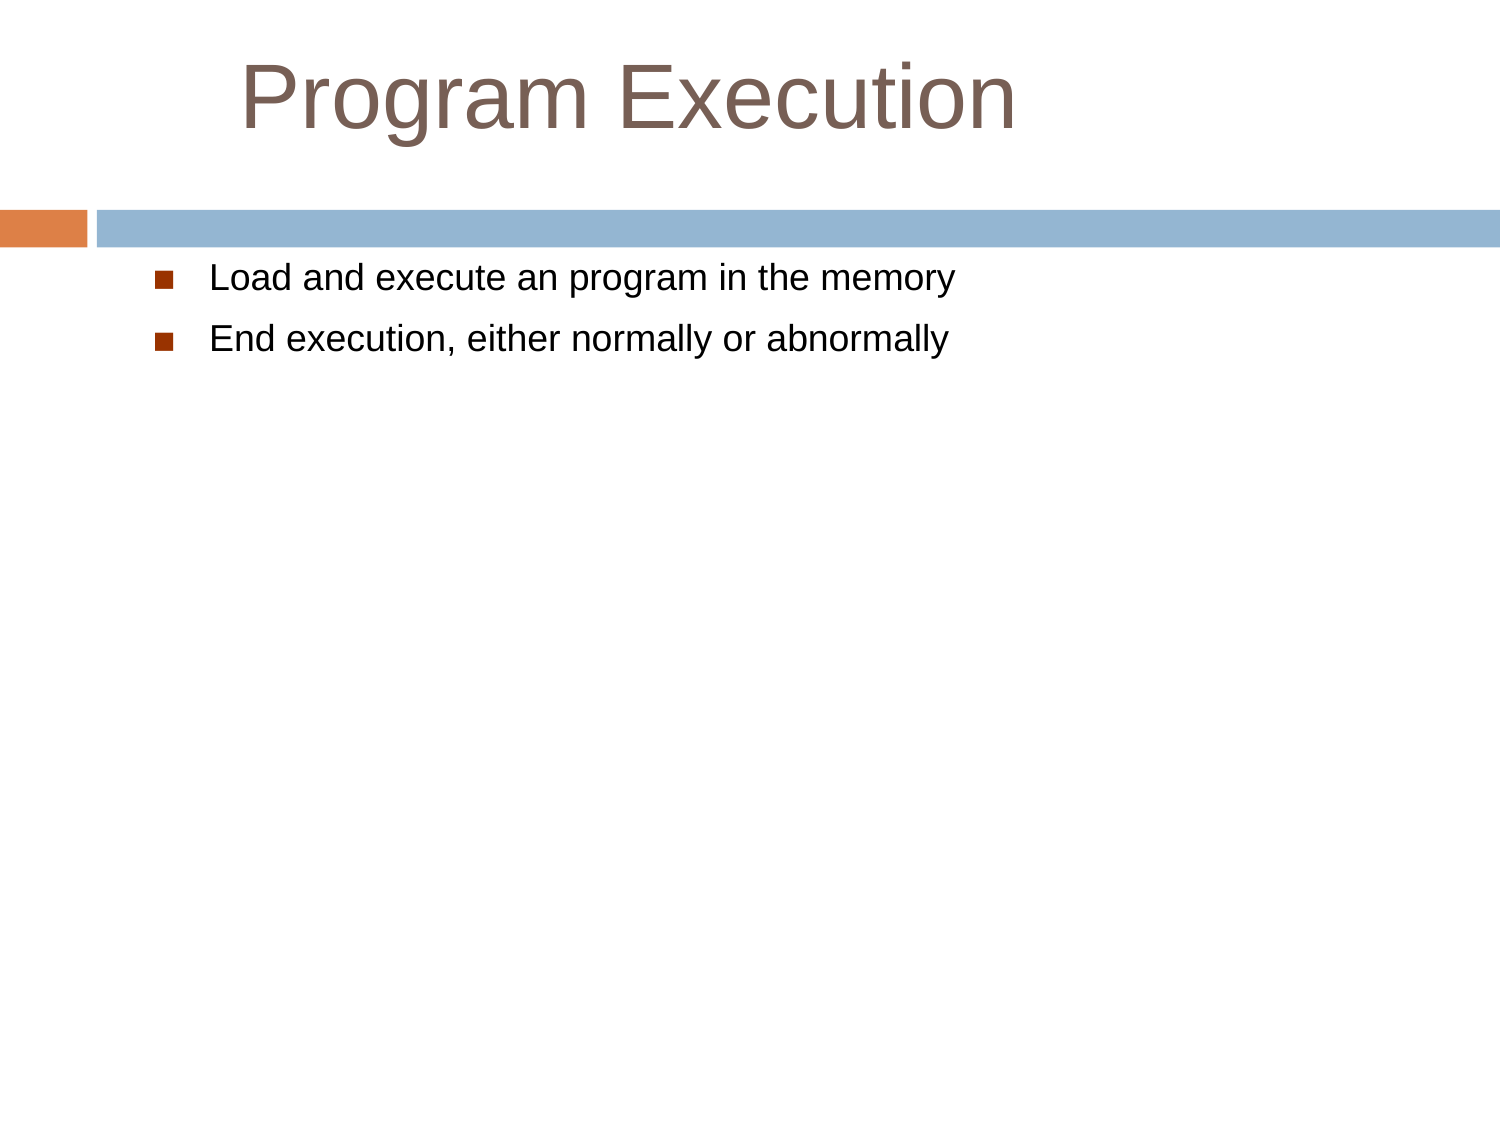

# Program Execution
Load and execute an program in the memory
End execution, either normally or abnormally